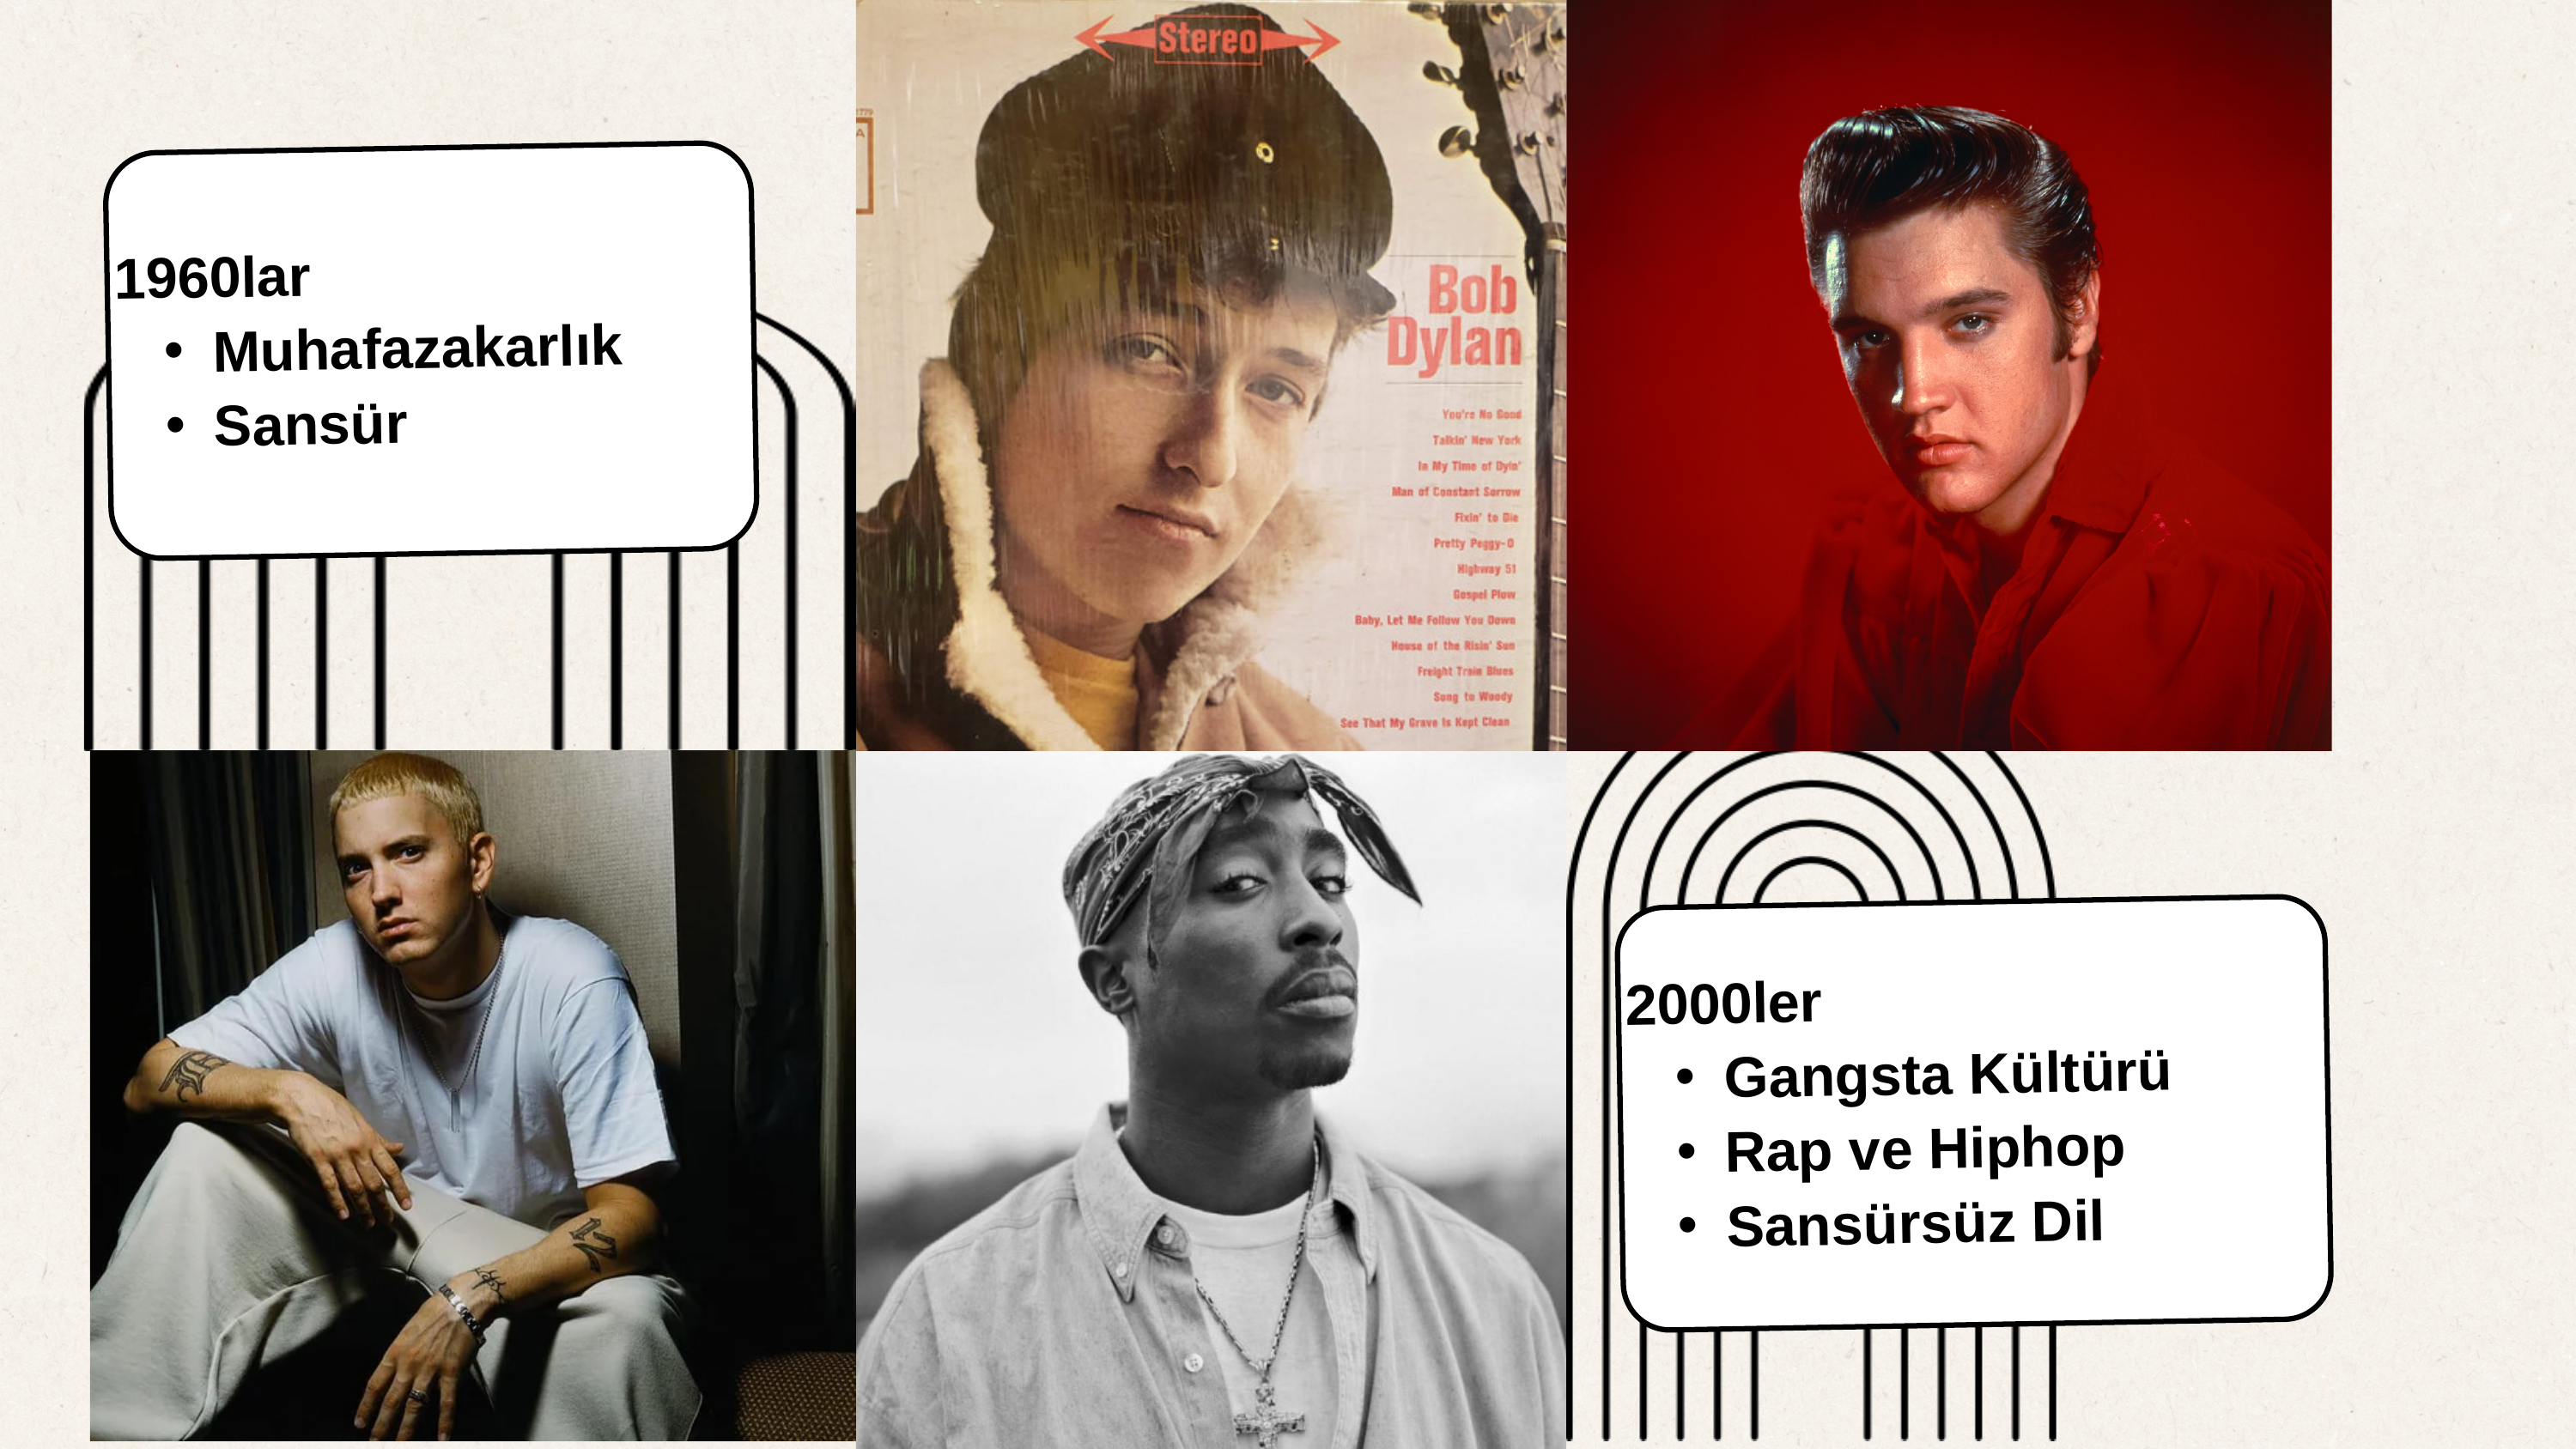

1960lar
Muhafazakarlık
Sansür

2000ler
Gangsta Kültürü
Rap ve Hiphop
Sansürsüz Dil